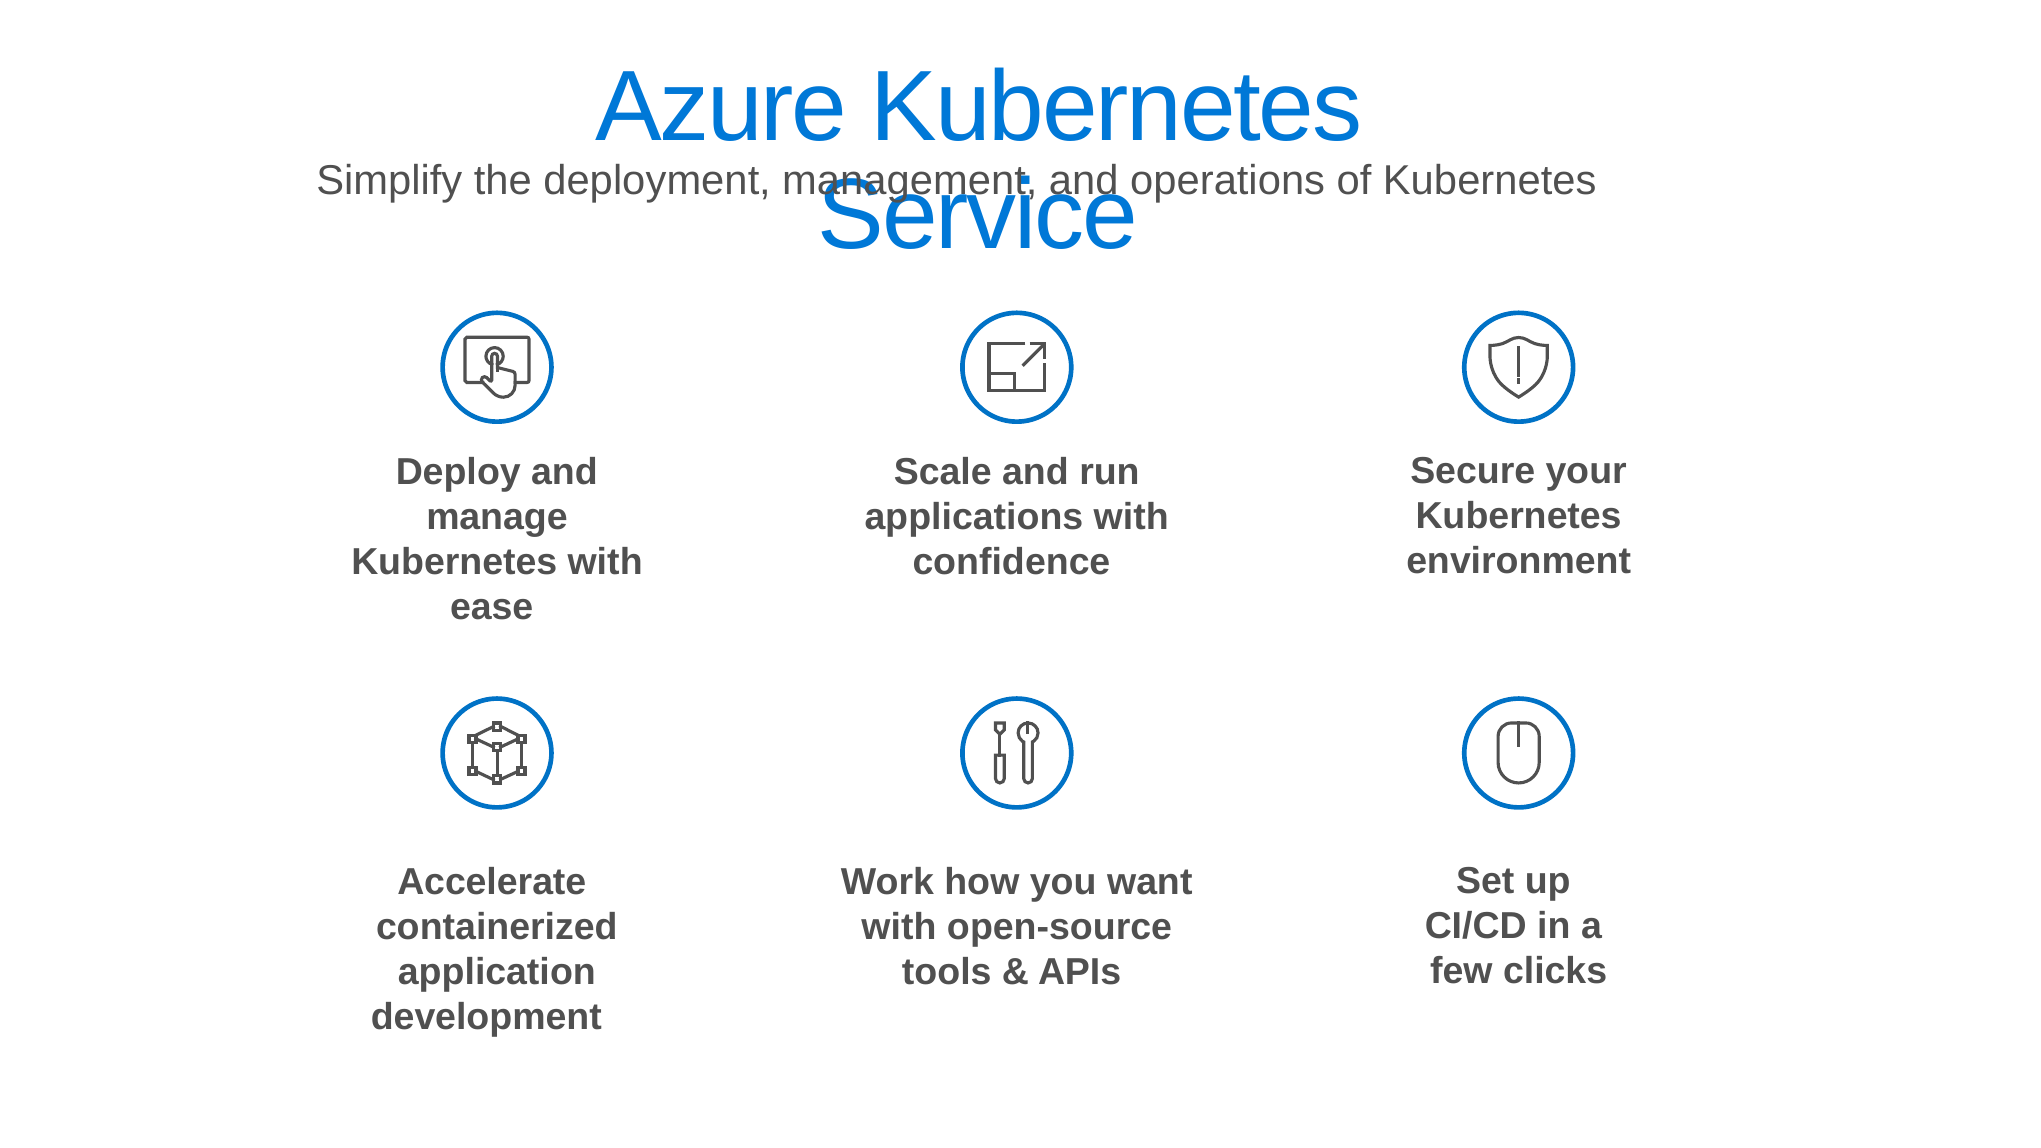

Azure Kubernetes Service
Simplify the deployment, management, and operations of Kubernetes

Secure your Kubernetes environment
Deploy and manage Kubernetes with ease
Scale and run applications with confidence

Set up
CI/CD in a
few clicks
Accelerate
containerized application development
Work how you want with open-source tools & APIs